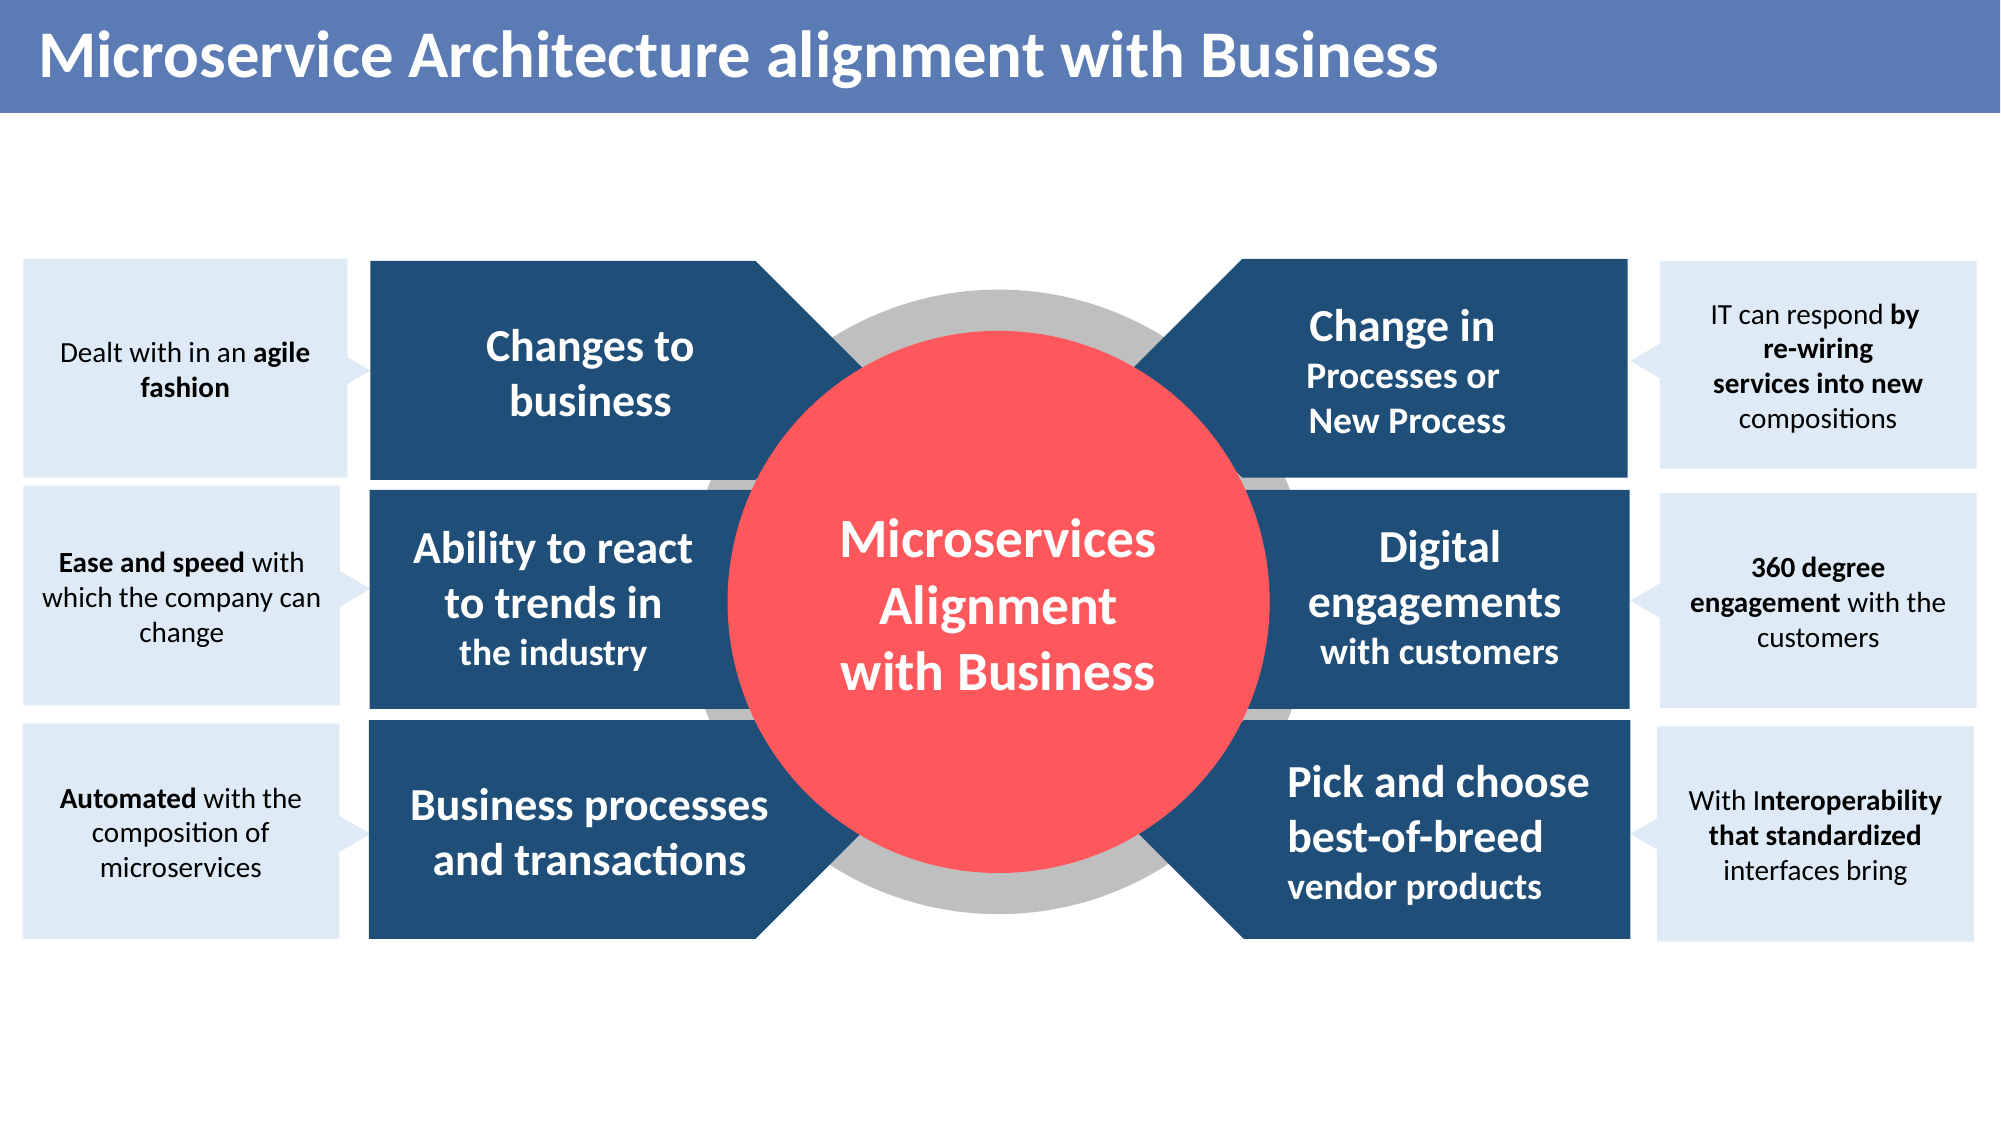

Microservice Architecture alignment with Business
Dealt with in an agile fashion
Change in
Processes or
New Process
Changes to
business
IT can respond by
re-wiring
services into new compositions
50+
Island Countries

Microservices Alignment with Business

Ease and speed with which the company can change

360 degree engagement with the customers
Digital engagements
with customers
Ability to react to trends in
the industry

Business processes and transactions

Automated with the composition of microservices
With Interoperability that standardized interfaces bring
Pick and choose best-of-breed vendor products